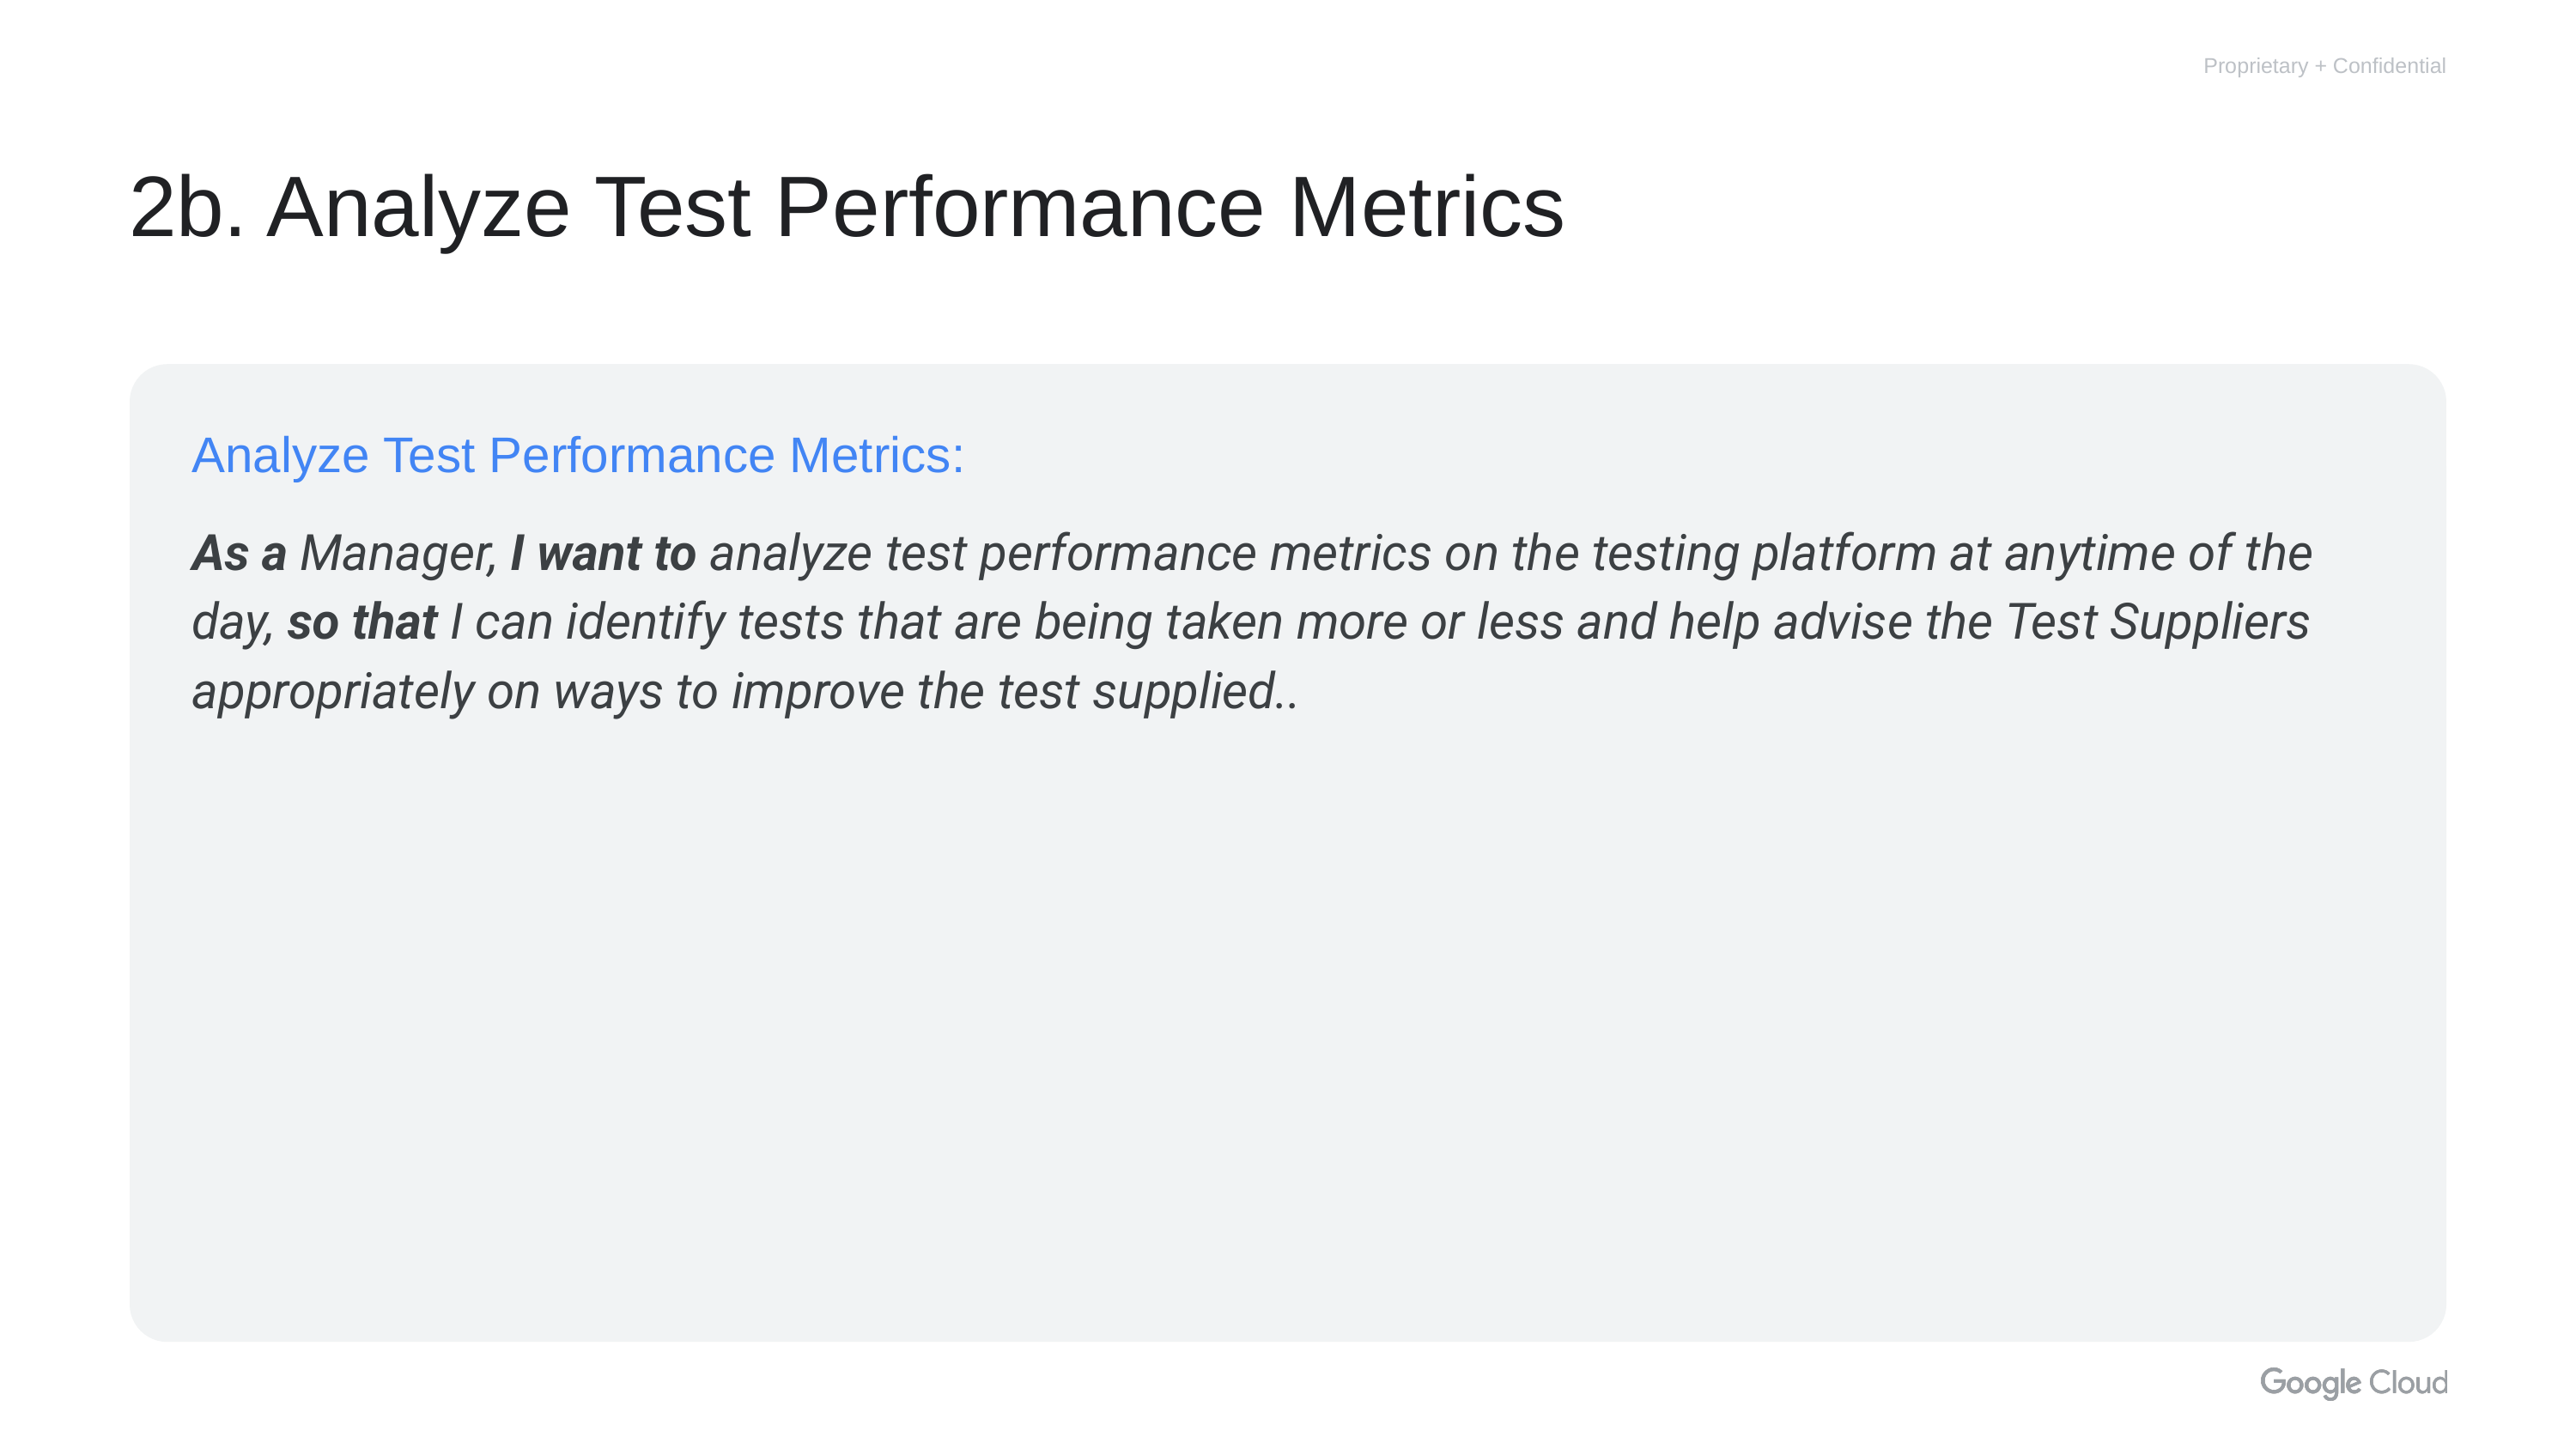

# 2b. Analyze Test Performance Metrics
Analyze Test Performance Metrics:
As a Manager, I want to analyze test performance metrics on the testing platform at anytime of the day, so that I can identify tests that are being taken more or less and help advise the Test Suppliers appropriately on ways to improve the test supplied..